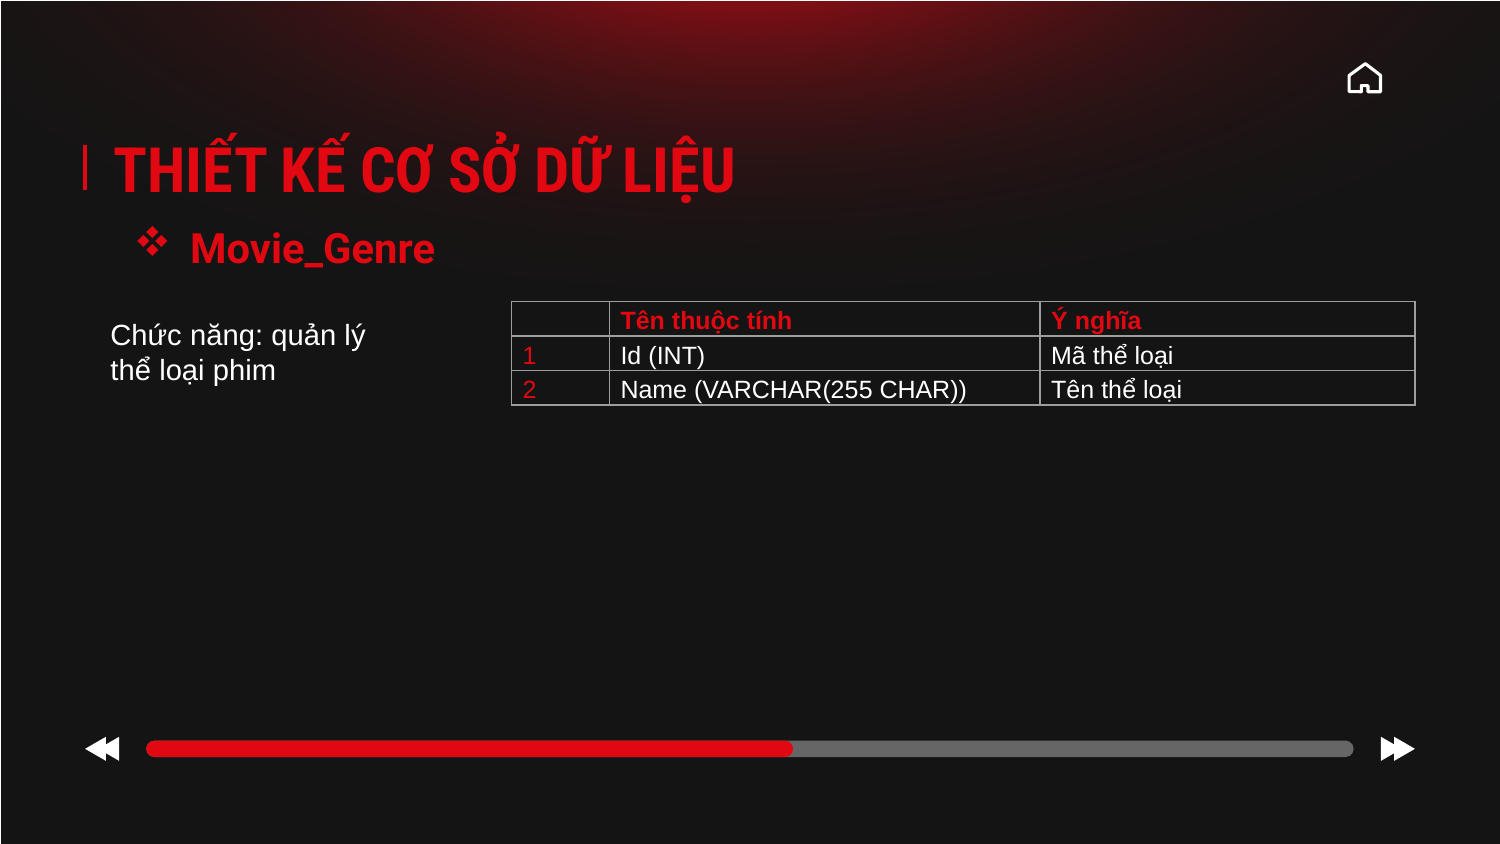

# THIẾT KẾ CƠ SỞ DỮ LIỆU
Movie_Genre
Chức năng: quản lý thể loại phim
|  | Tên thuộc tính | Ý nghĩa |
| --- | --- | --- |
| 1 | Id (INT) | Mã thể loại |
| 2 | Name (VARCHAR(255 CHAR)) | Tên thể loại |